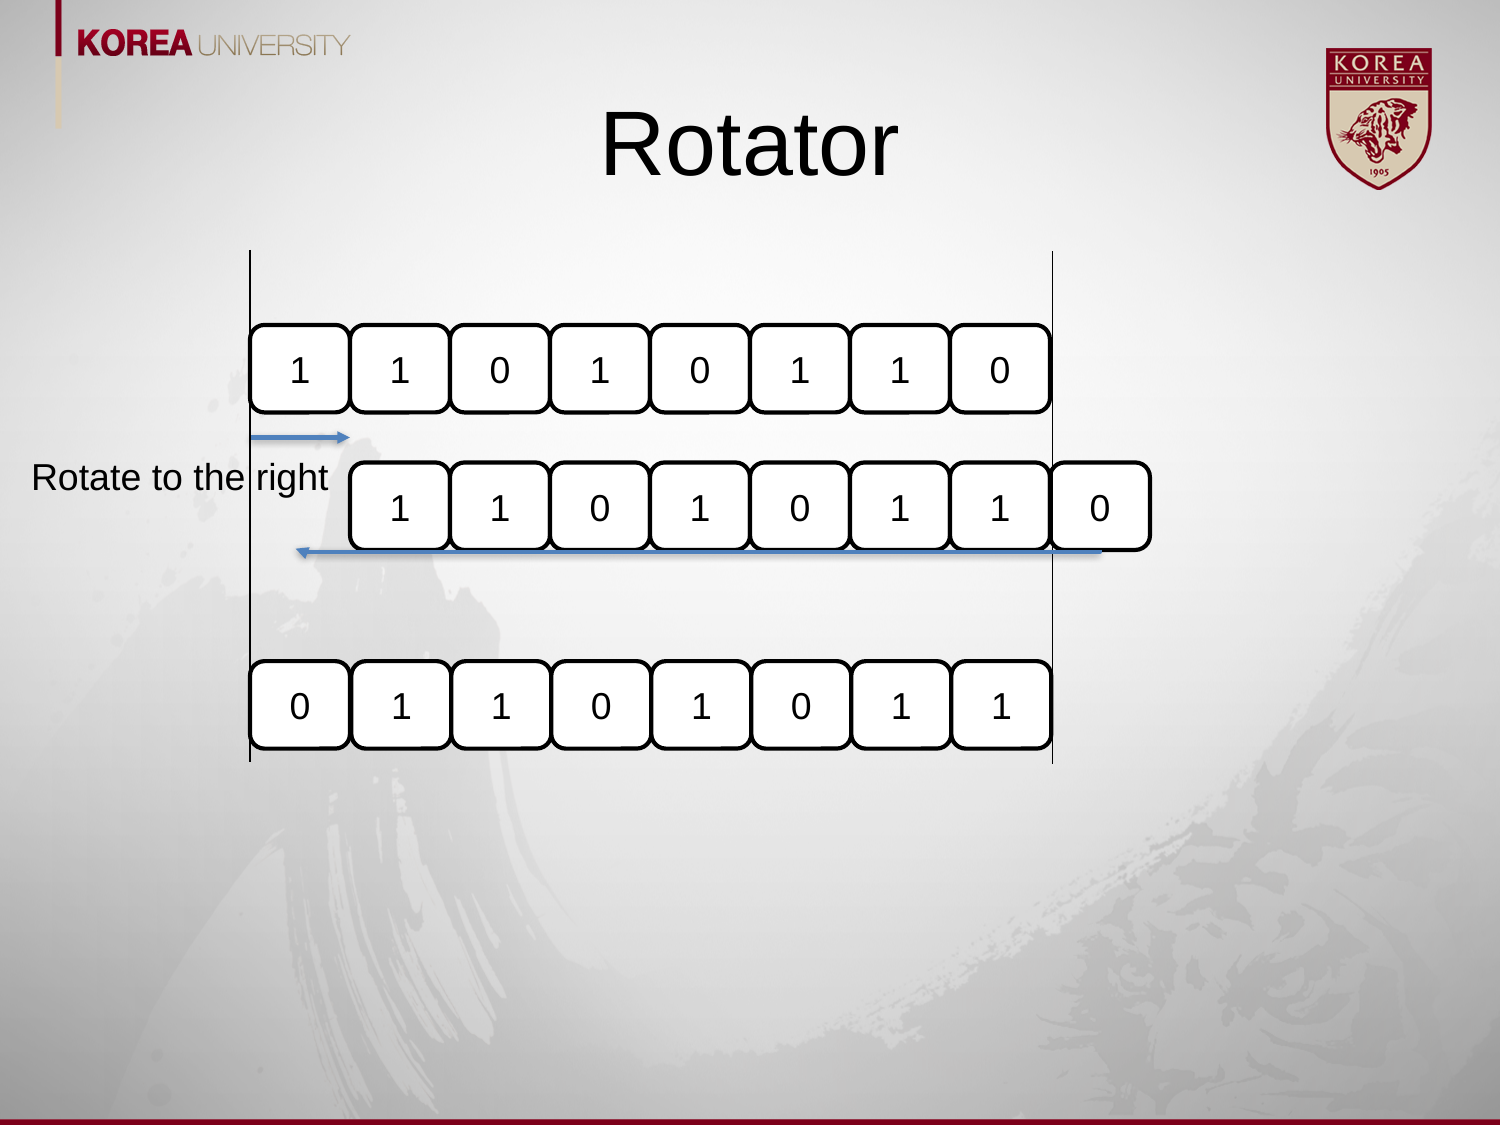

# Rotator
1
1
0
1
0
1
1
0
Rotate to the right
1
1
0
1
0
1
1
0
0
1
1
0
1
0
1
1